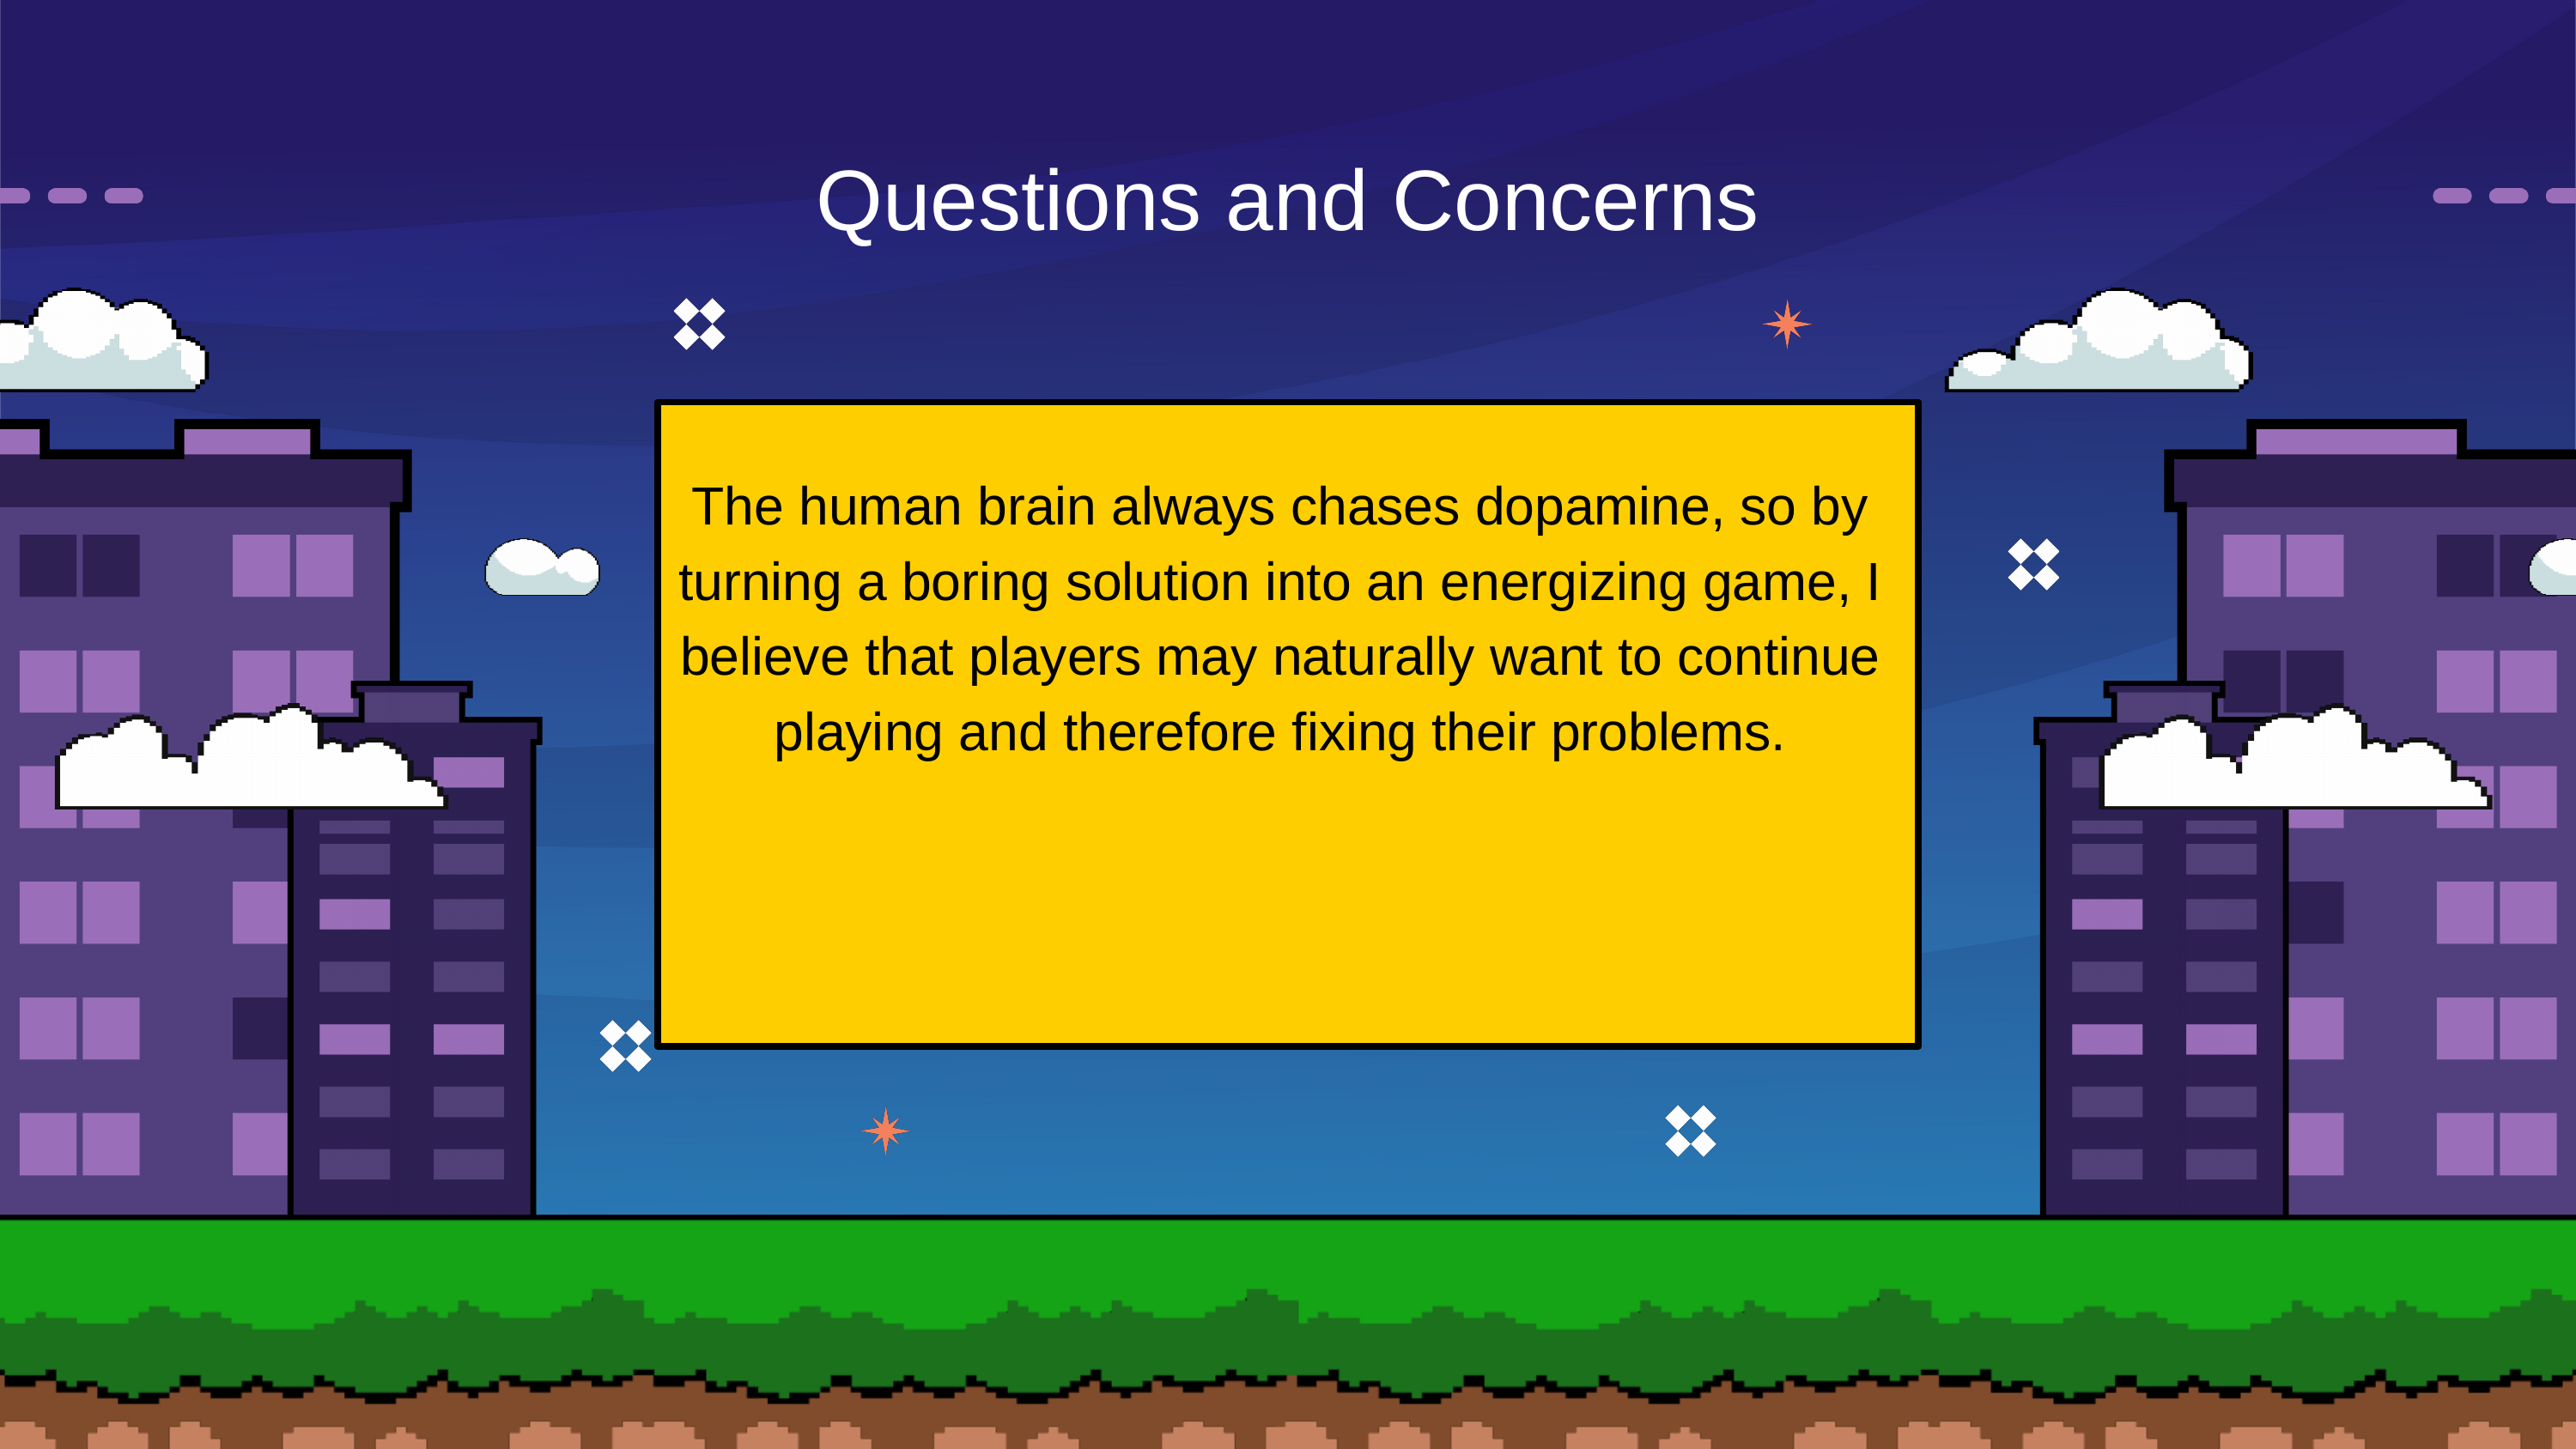

Questions and Concerns

The human brain always chases dopamine, so by turning a boring solution into an energizing game, I believe that players may naturally want to continue playing and therefore fixing their problems.